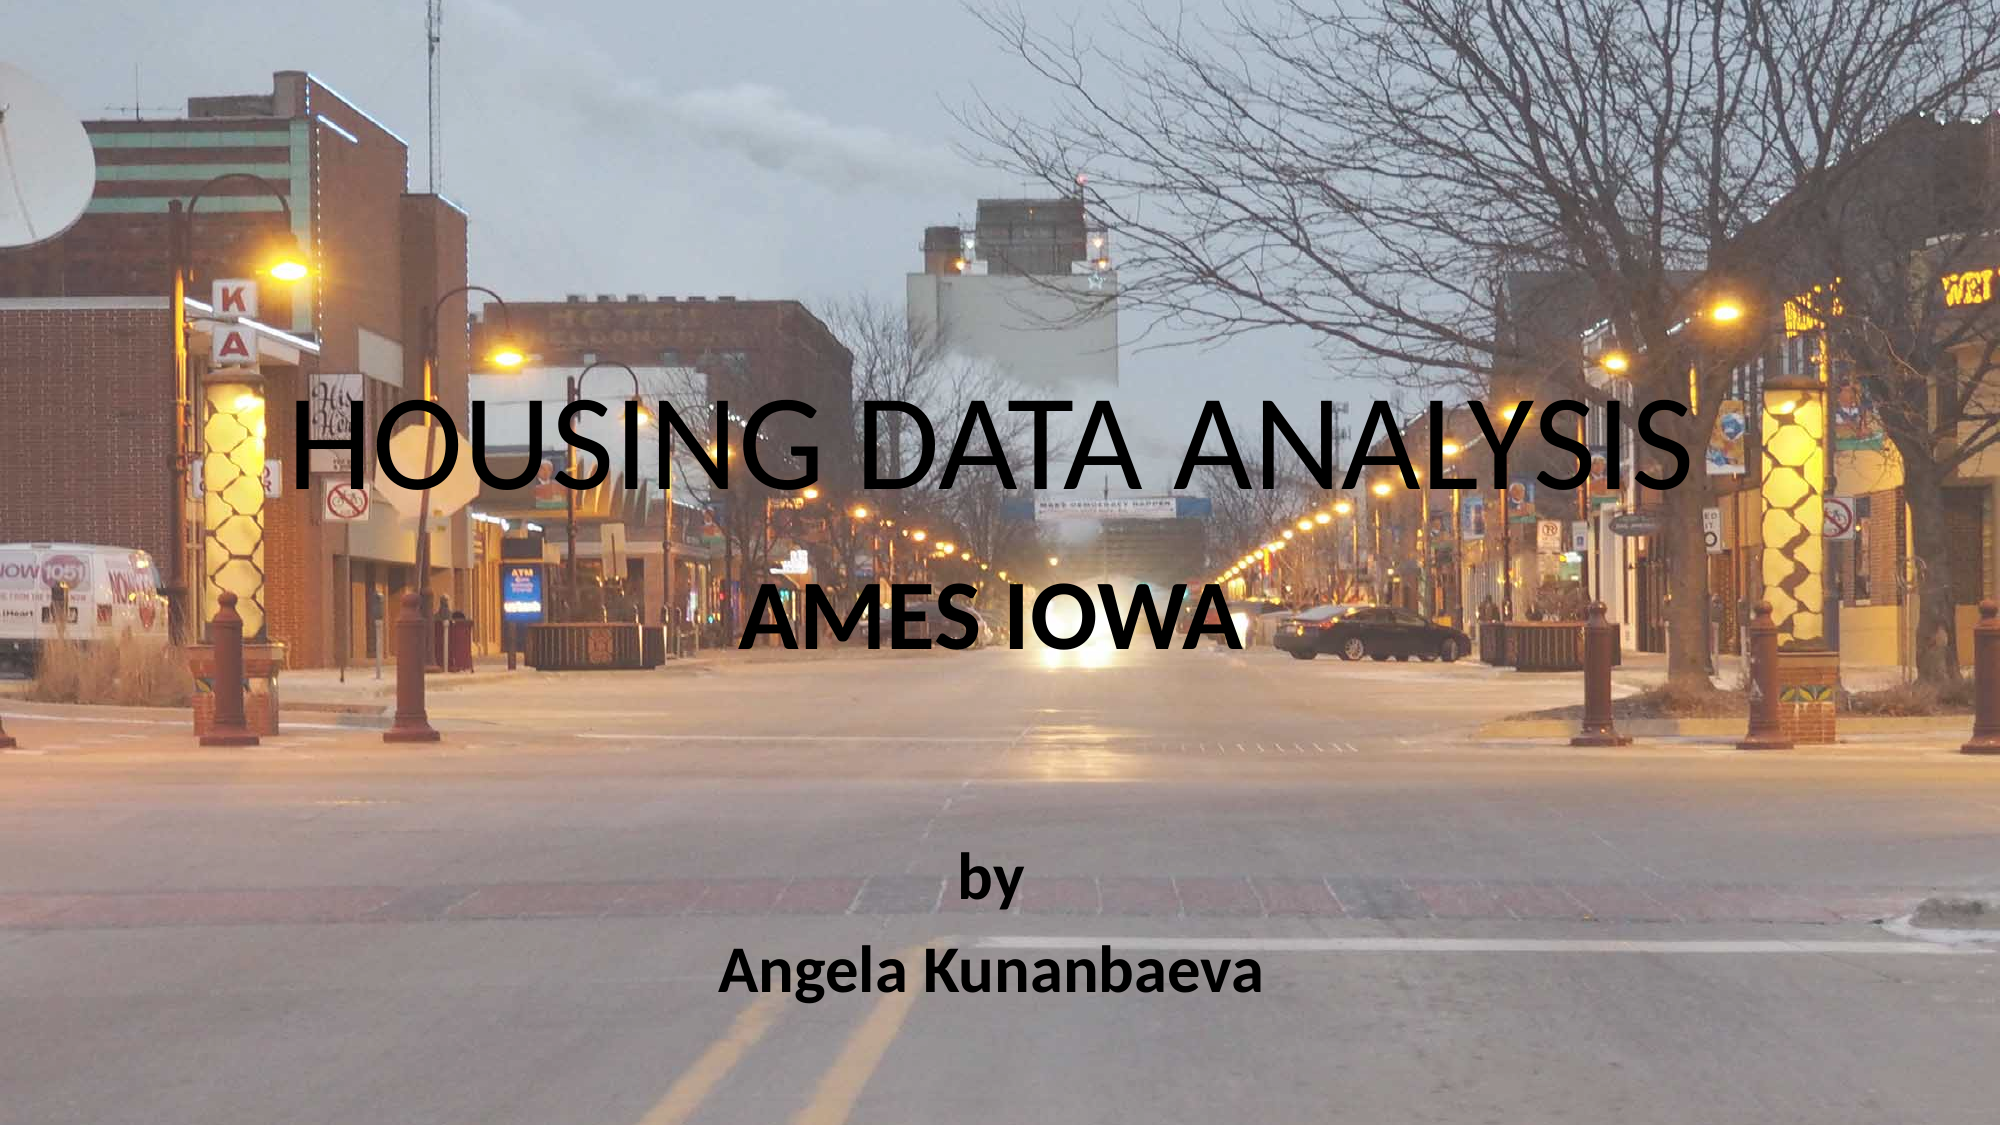

# HOUSING DATA ANALYSIS
AMES IOWA

by
Angela Kunanbaeva